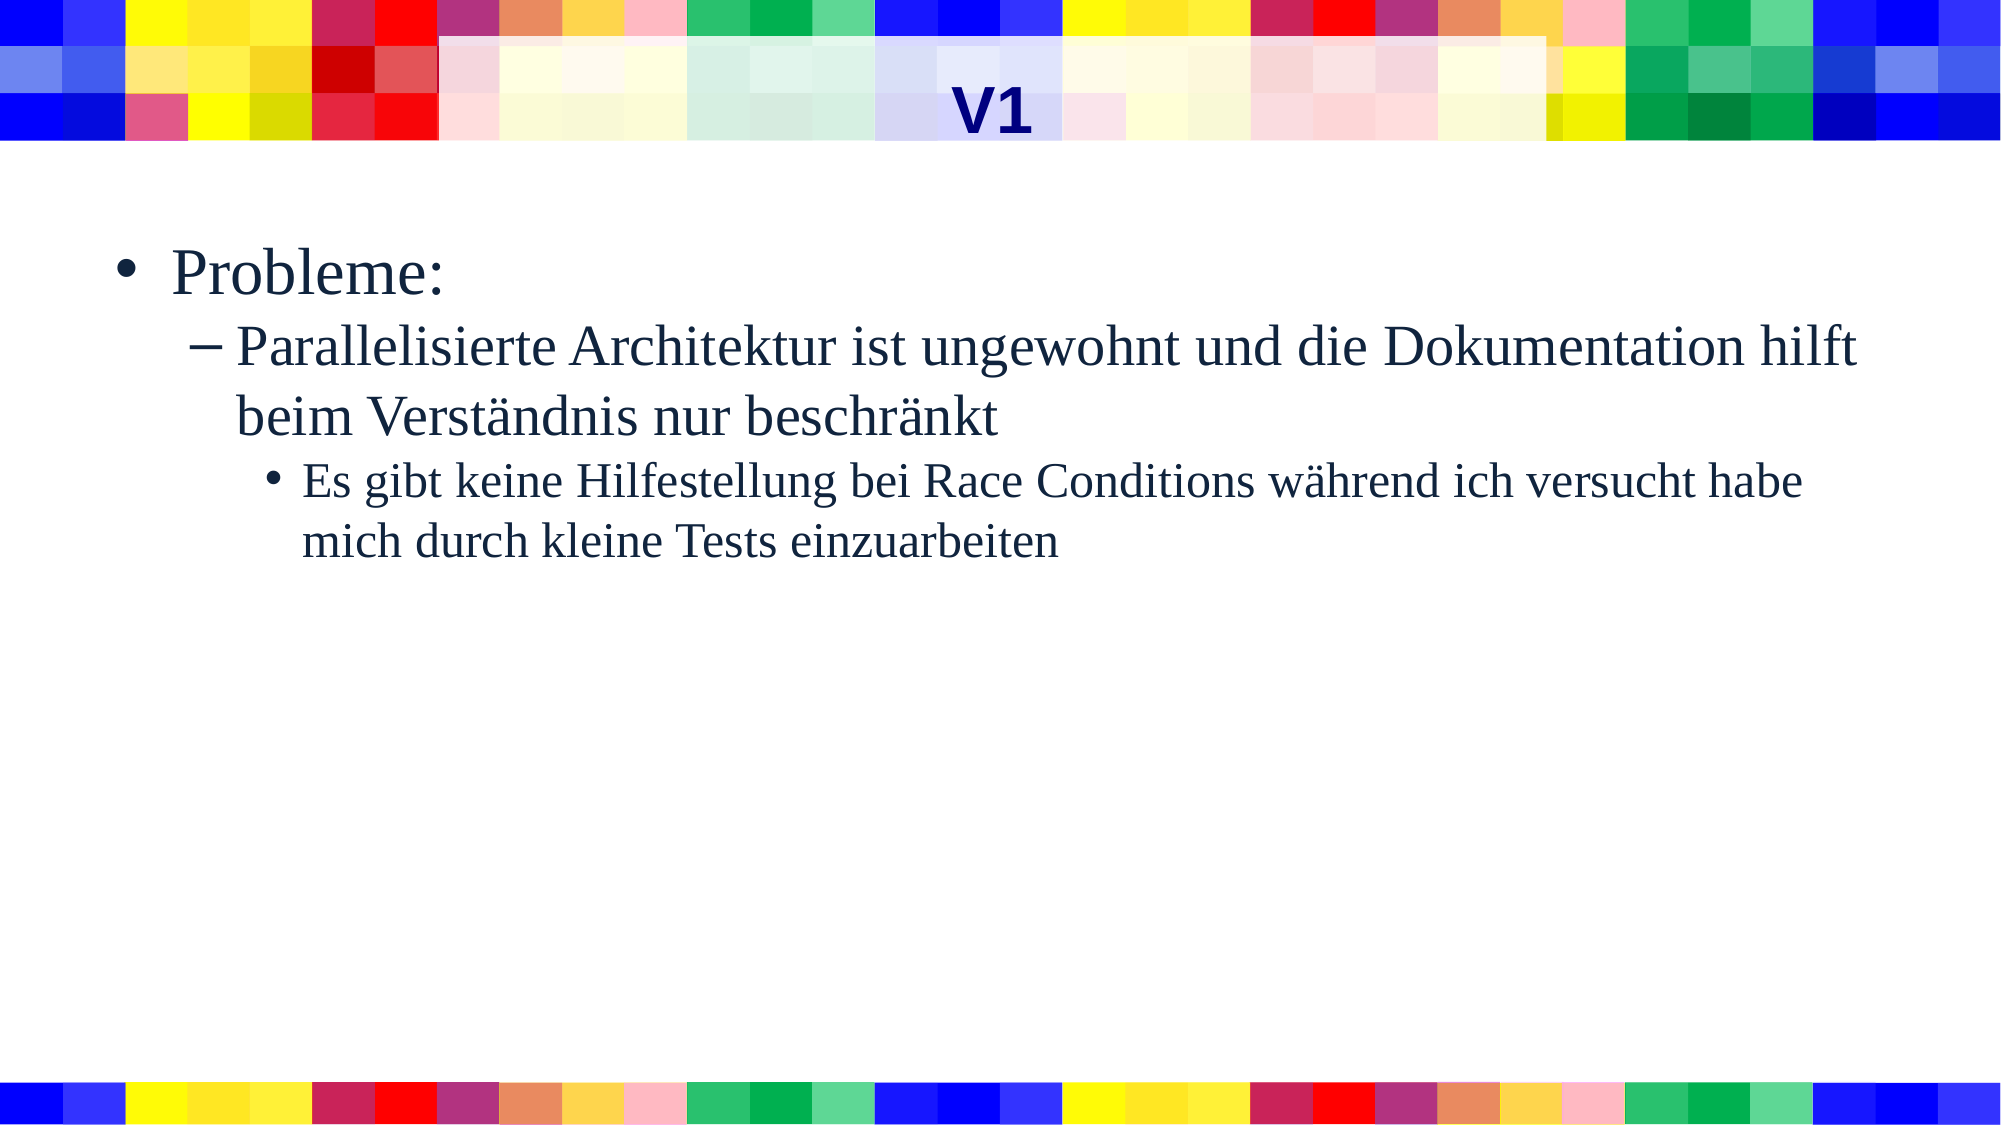

# V1
Probleme:
Parallelisierte Architektur ist ungewohnt und die Dokumentation hilft beim Verständnis nur beschränkt
Es gibt keine Hilfestellung bei Race Conditions während ich versucht habe mich durch kleine Tests einzuarbeiten